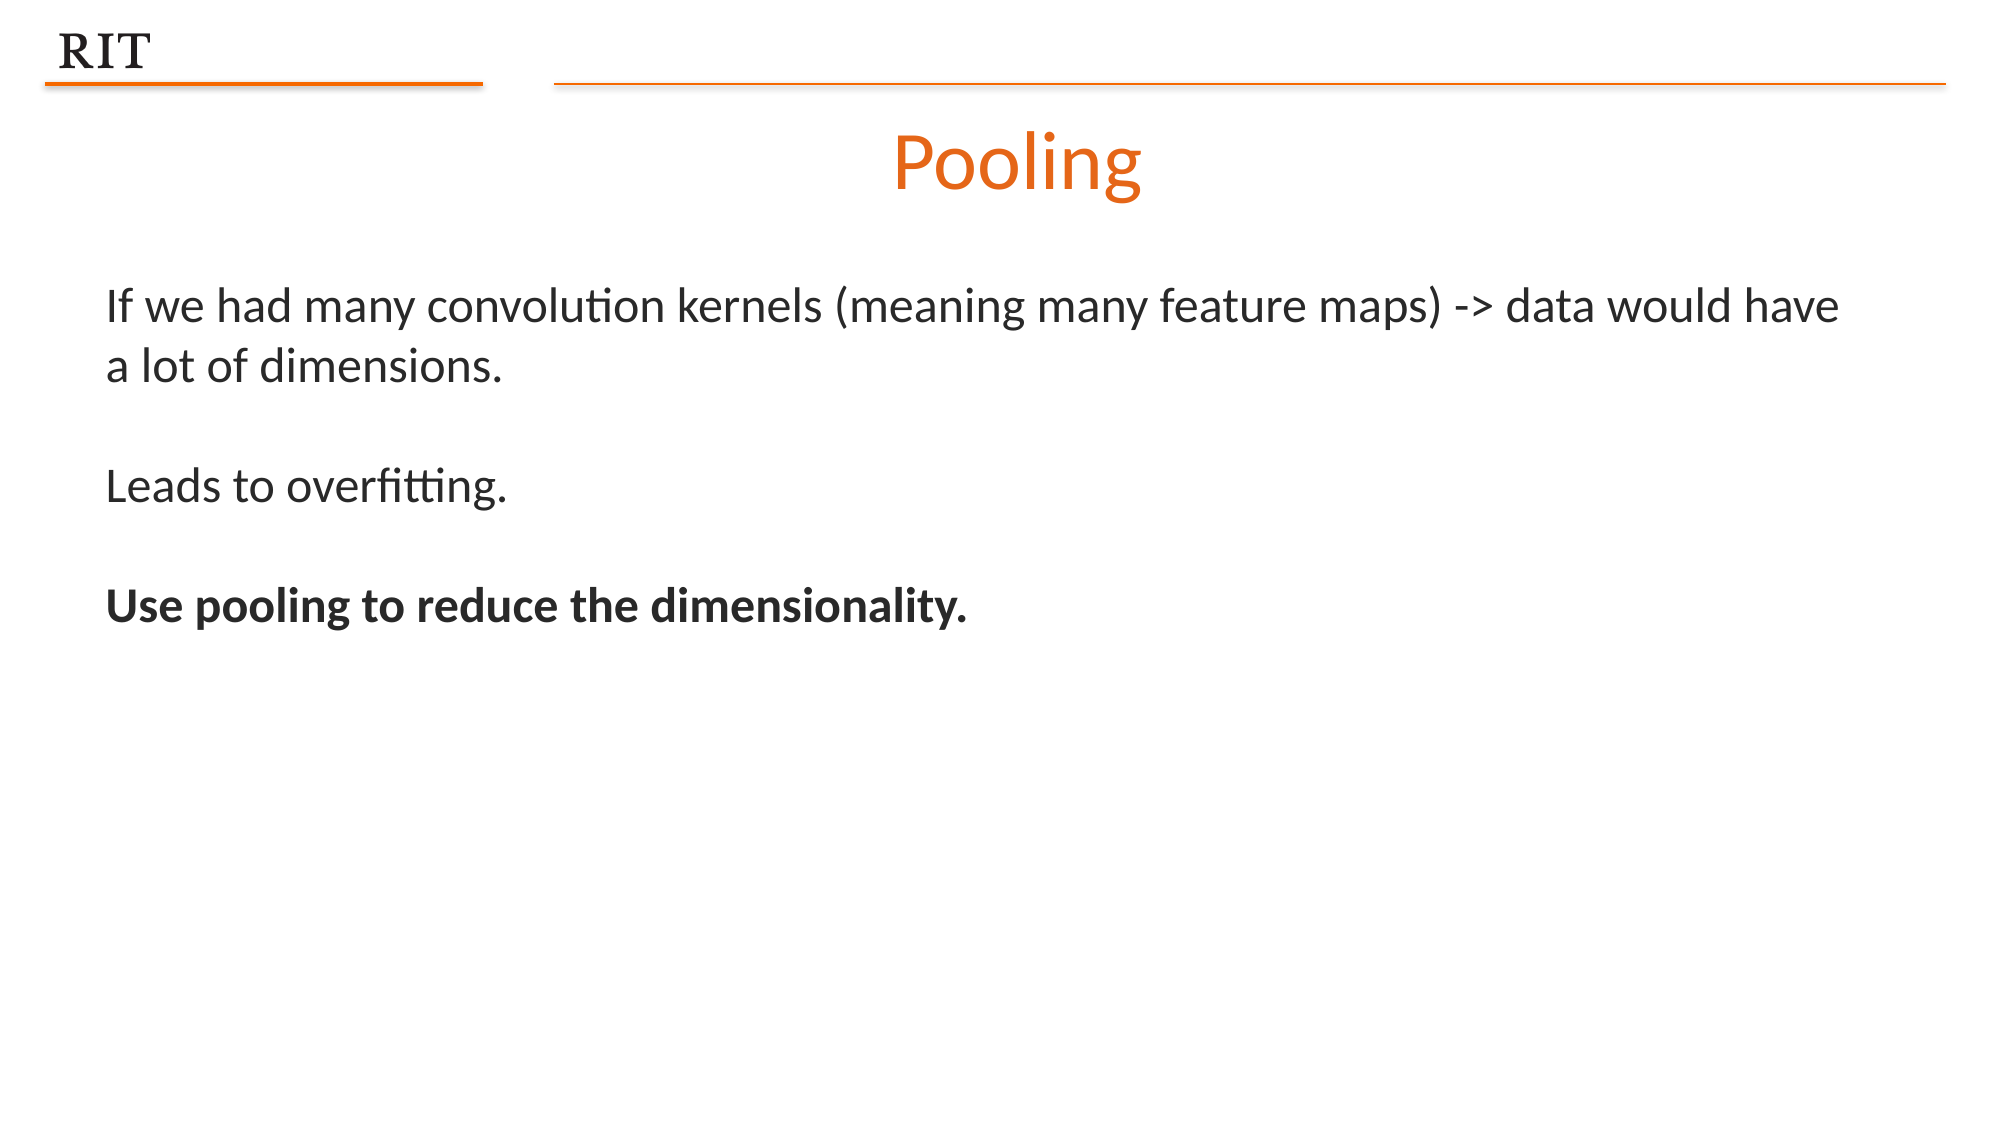

Pooling
If we had many convolution kernels (meaning many feature maps) -> data would have a lot of dimensions.

Leads to overfitting.

Use pooling to reduce the dimensionality.